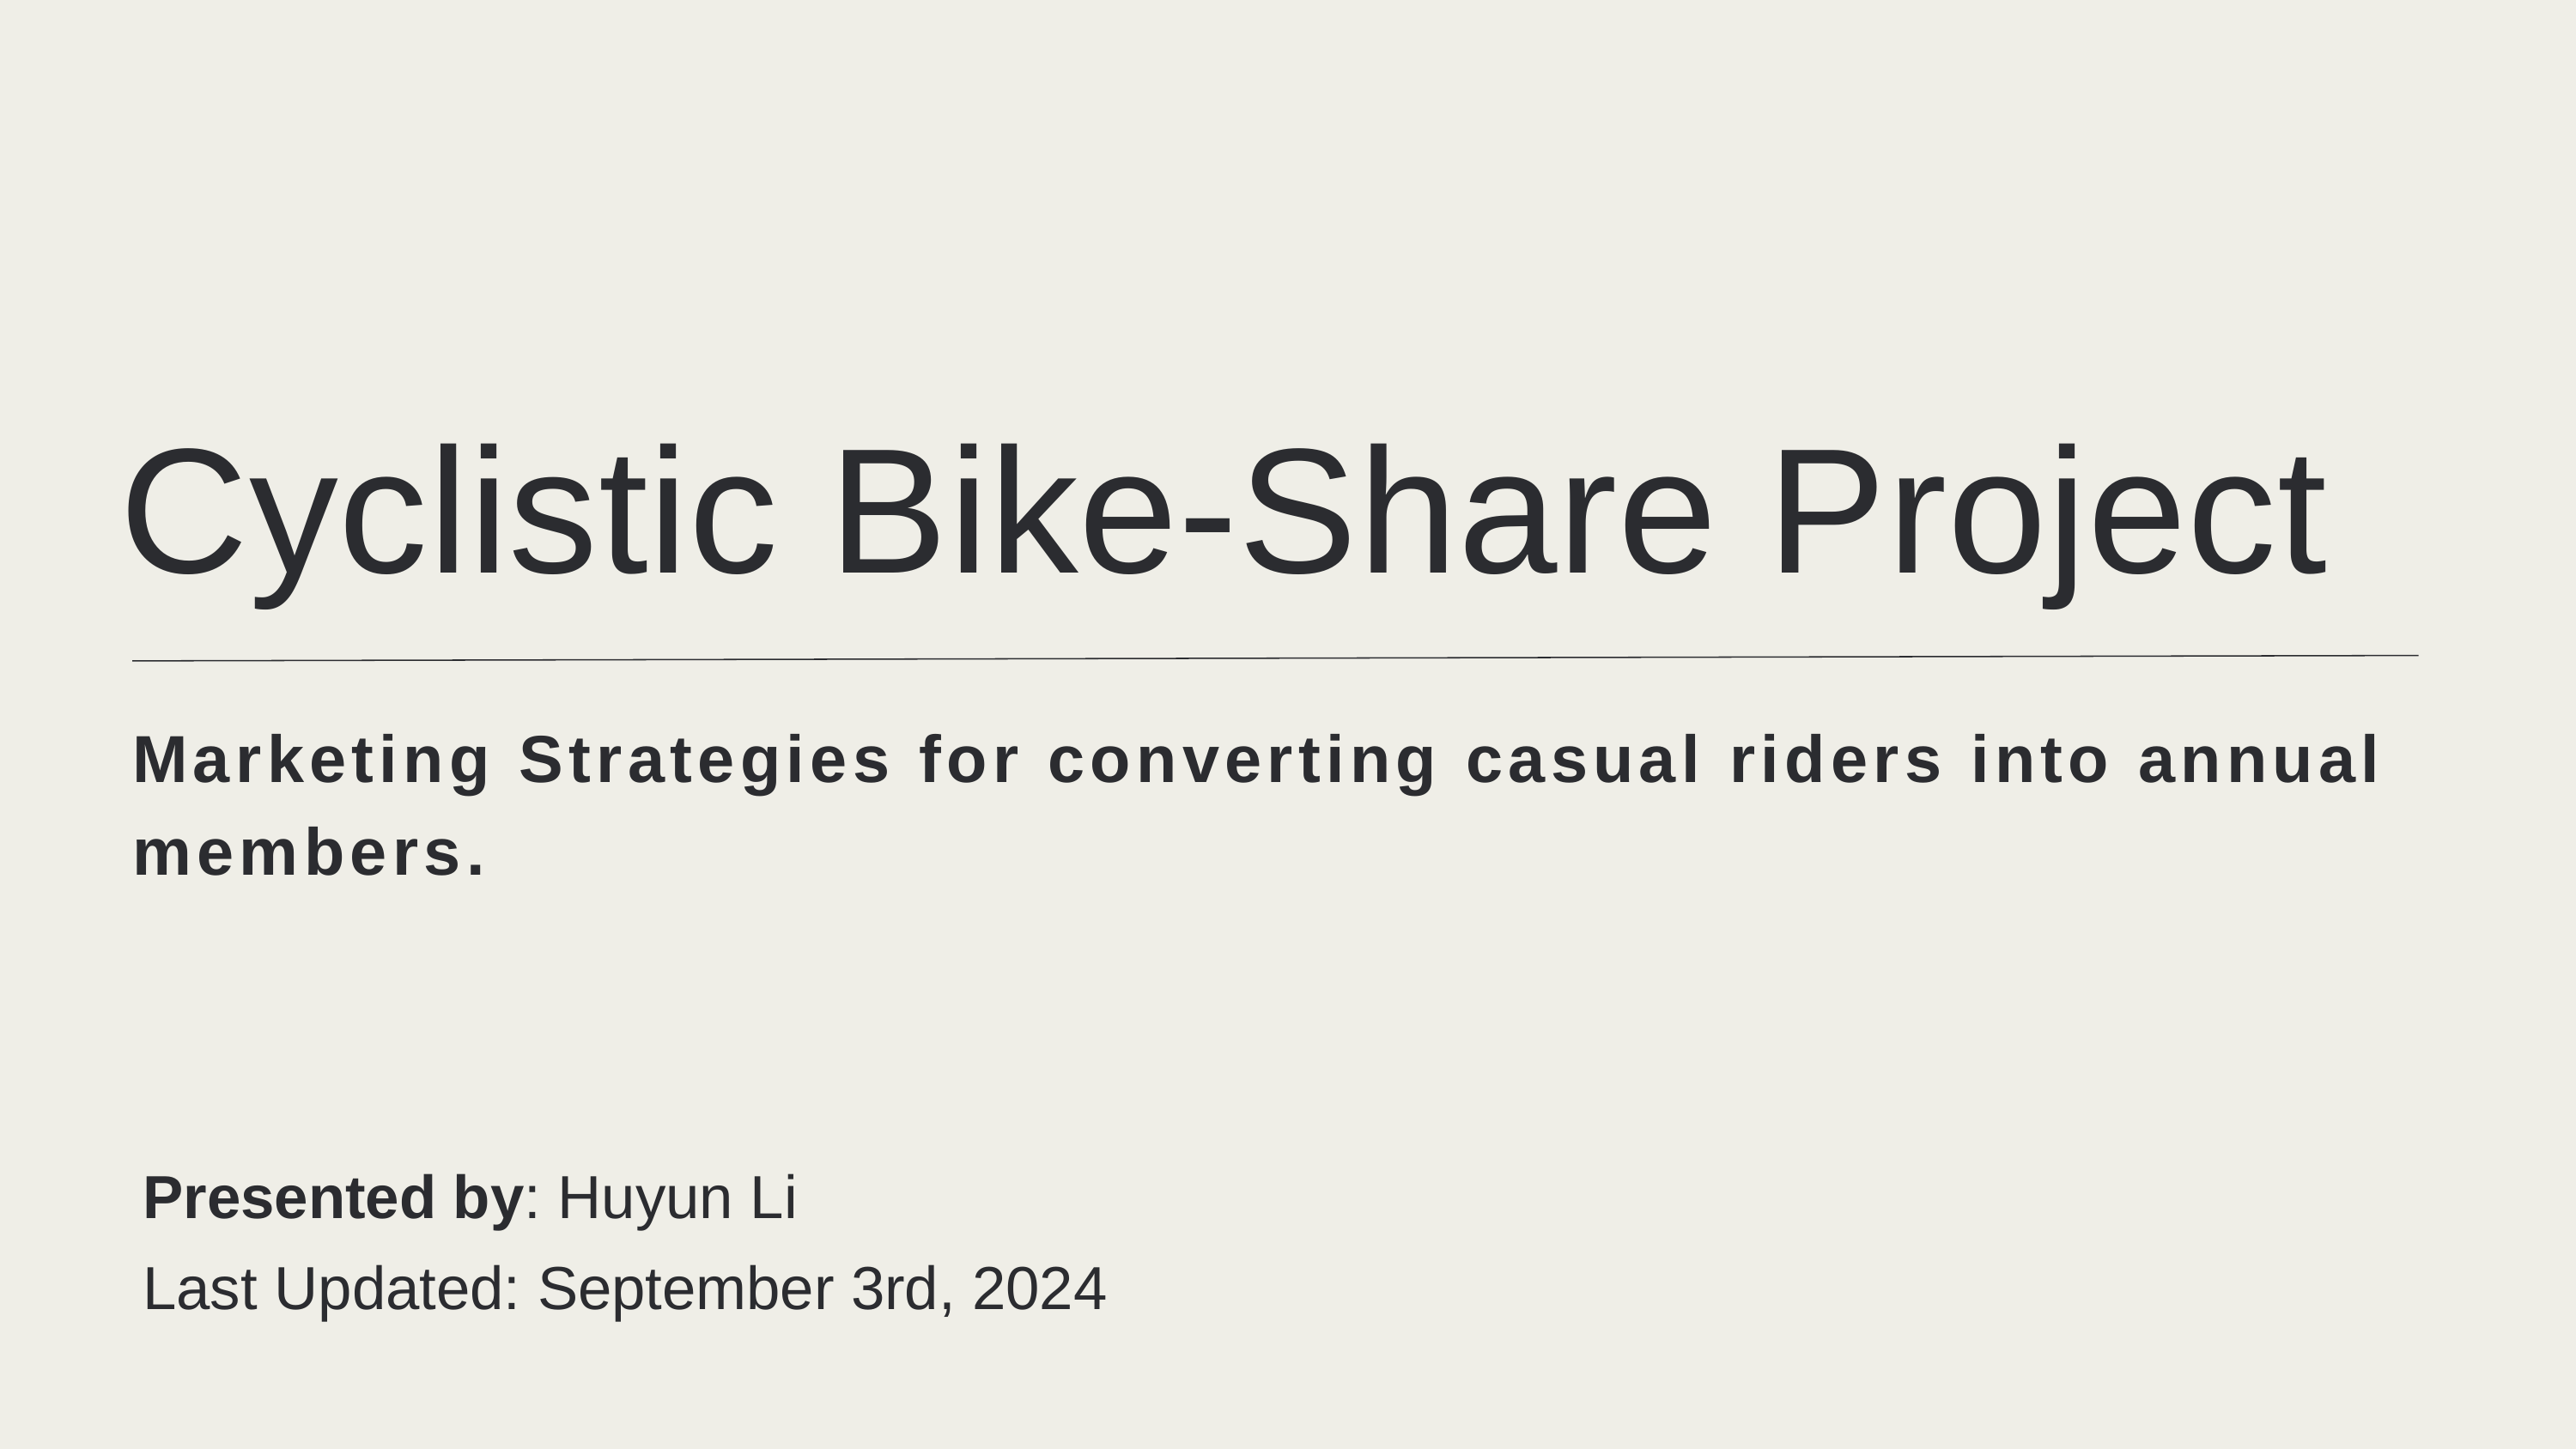

Cyclistic Bike-Share Project

Marketing Strategies for converting casual riders into annual members.

Presented by: Huyun Li
Last Updated: September 3rd, 2024